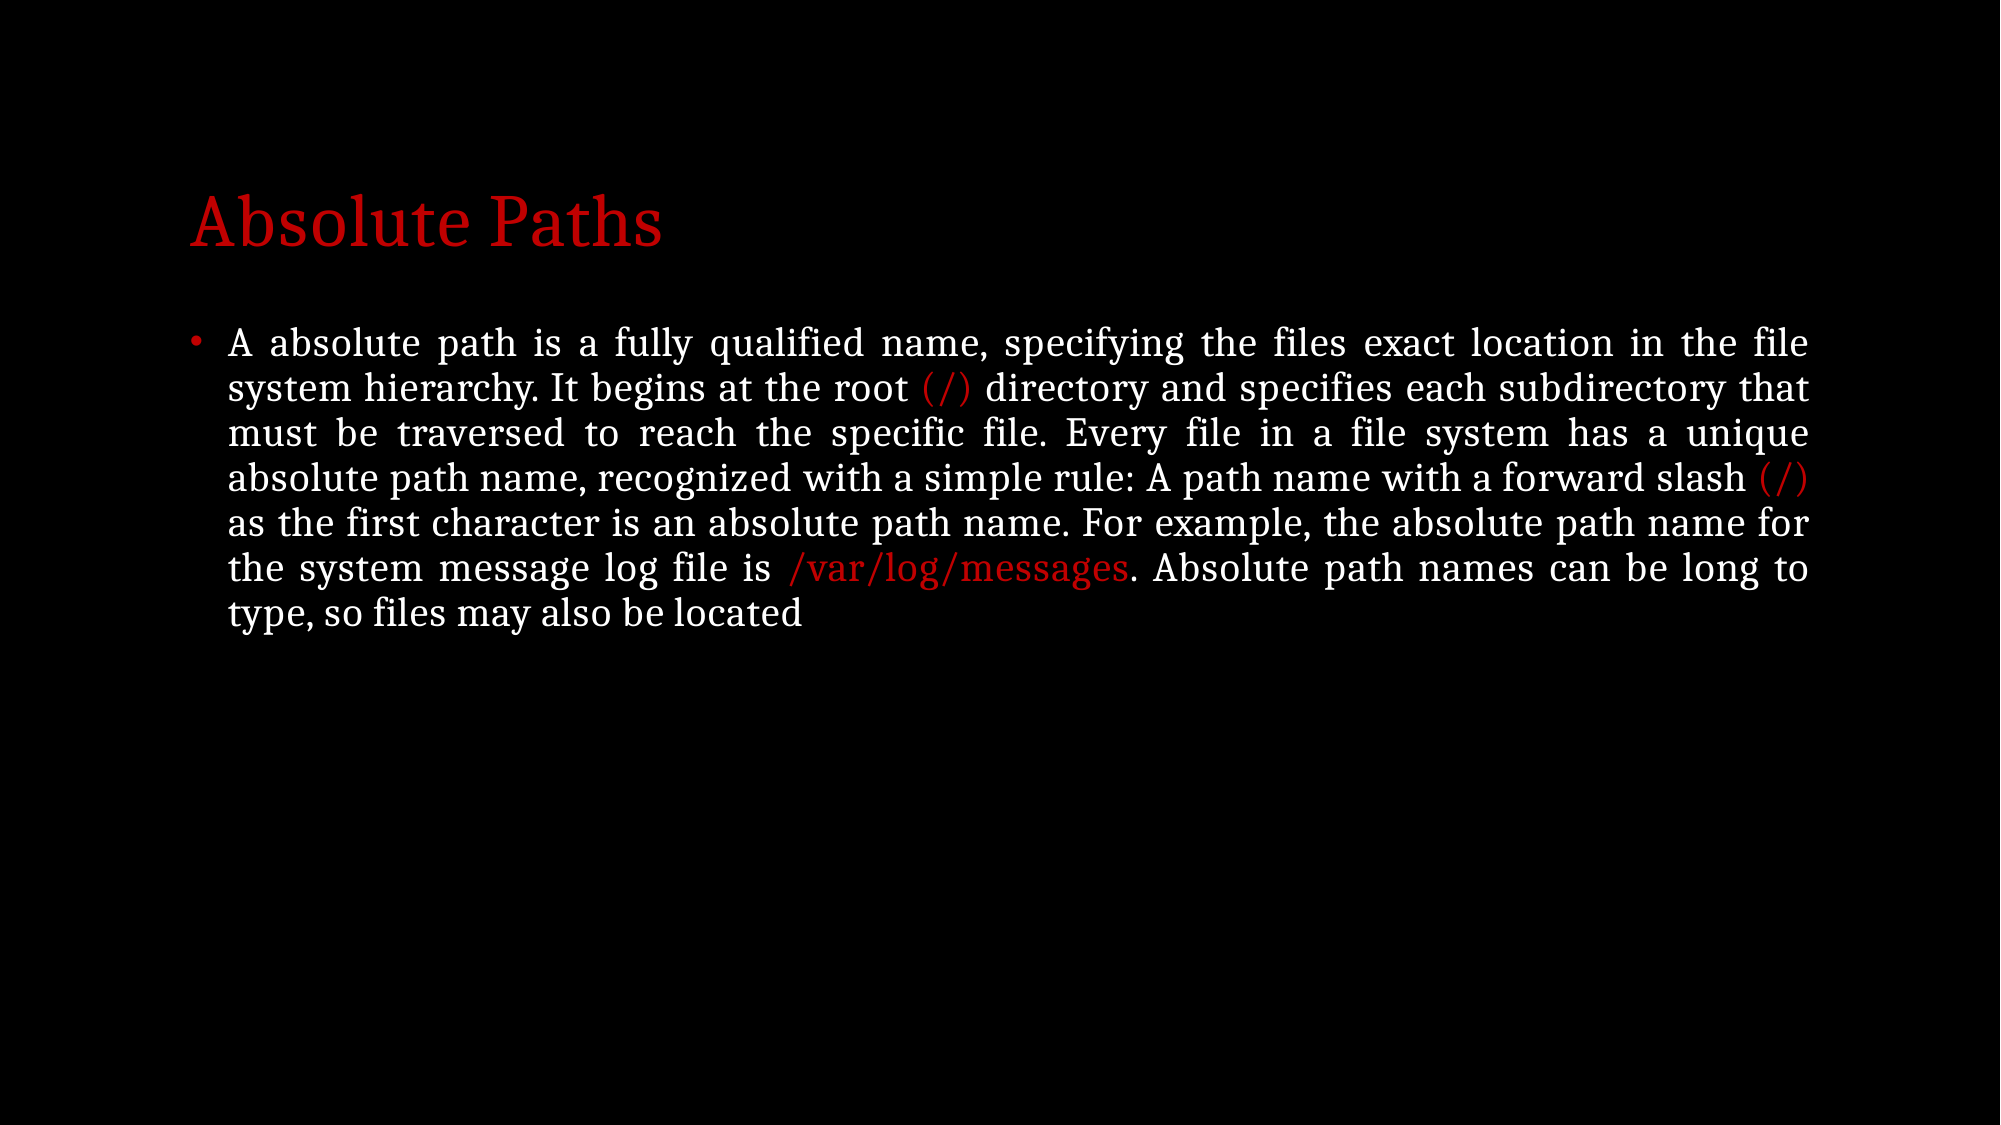

# Absolute Paths
A absolute path is a fully qualified name, specifying the files exact location in the file system hierarchy. It begins at the root (/) directory and specifies each subdirectory that must be traversed to reach the specific file. Every file in a file system has a unique absolute path name, recognized with a simple rule: A path name with a forward slash (/) as the first character is an absolute path name. For example, the absolute path name for the system message log file is /var/log/messages. Absolute path names can be long to type, so files may also be located